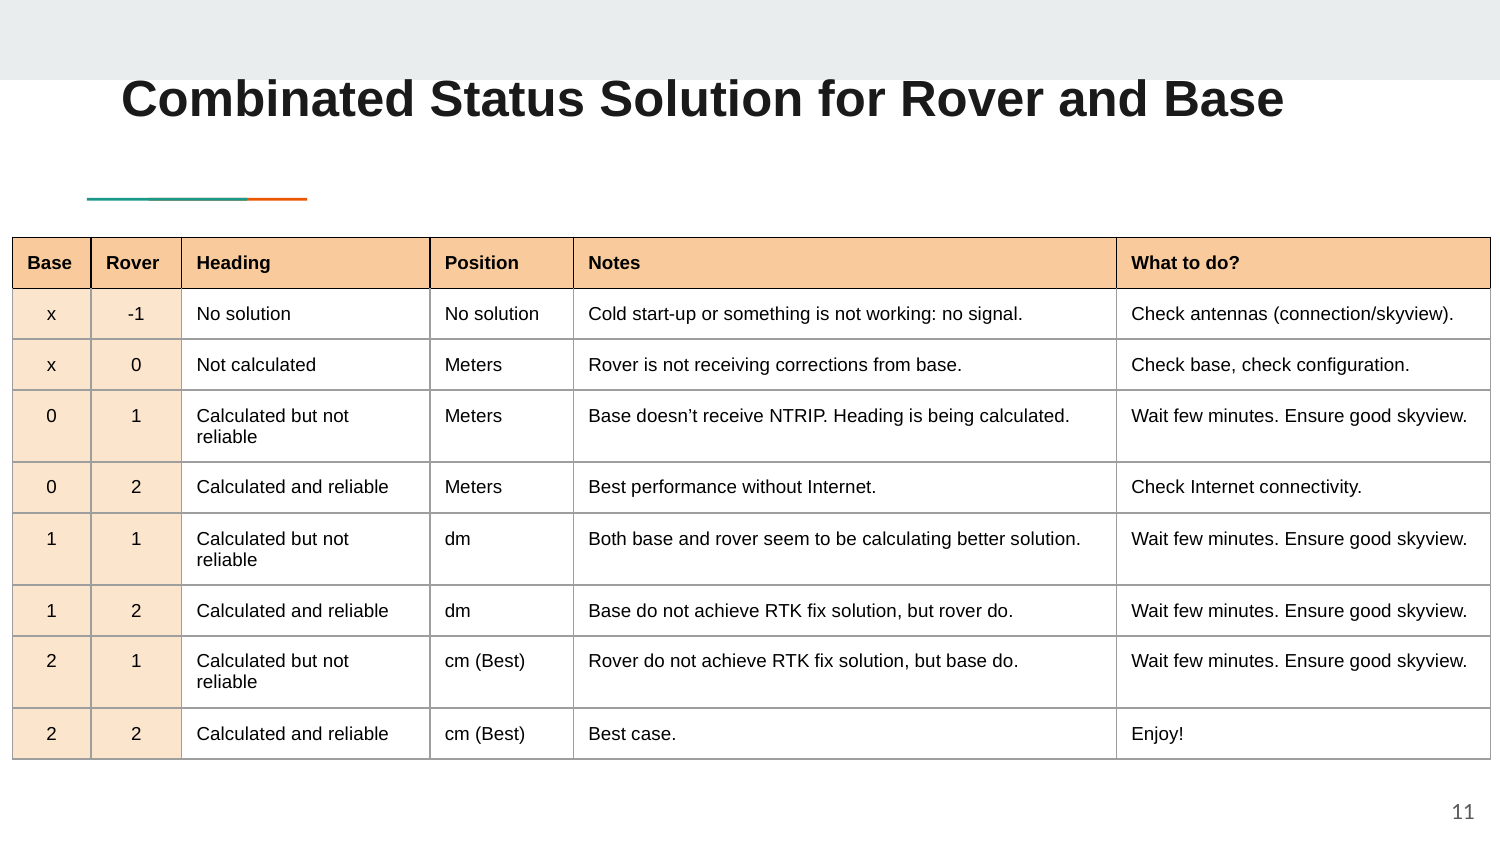

# Combinated Status Solution for Rover and Base
| Base | Rover | Heading | Position | Notes | What to do? |
| --- | --- | --- | --- | --- | --- |
| x | -1 | No solution | No solution | Cold start-up or something is not working: no signal. | Check antennas (connection/skyview). |
| x | 0 | Not calculated | Meters | Rover is not receiving corrections from base. | Check base, check configuration. |
| 0 | 1 | Calculated but not reliable | Meters | Base doesn’t receive NTRIP. Heading is being calculated. | Wait few minutes. Ensure good skyview. |
| 0 | 2 | Calculated and reliable | Meters | Best performance without Internet. | Check Internet connectivity. |
| 1 | 1 | Calculated but not reliable | dm | Both base and rover seem to be calculating better solution. | Wait few minutes. Ensure good skyview. |
| 1 | 2 | Calculated and reliable | dm | Base do not achieve RTK fix solution, but rover do. | Wait few minutes. Ensure good skyview. |
| 2 | 1 | Calculated but not reliable | cm (Best) | Rover do not achieve RTK fix solution, but base do. | Wait few minutes. Ensure good skyview. |
| 2 | 2 | Calculated and reliable | cm (Best) | Best case. | Enjoy! |
11